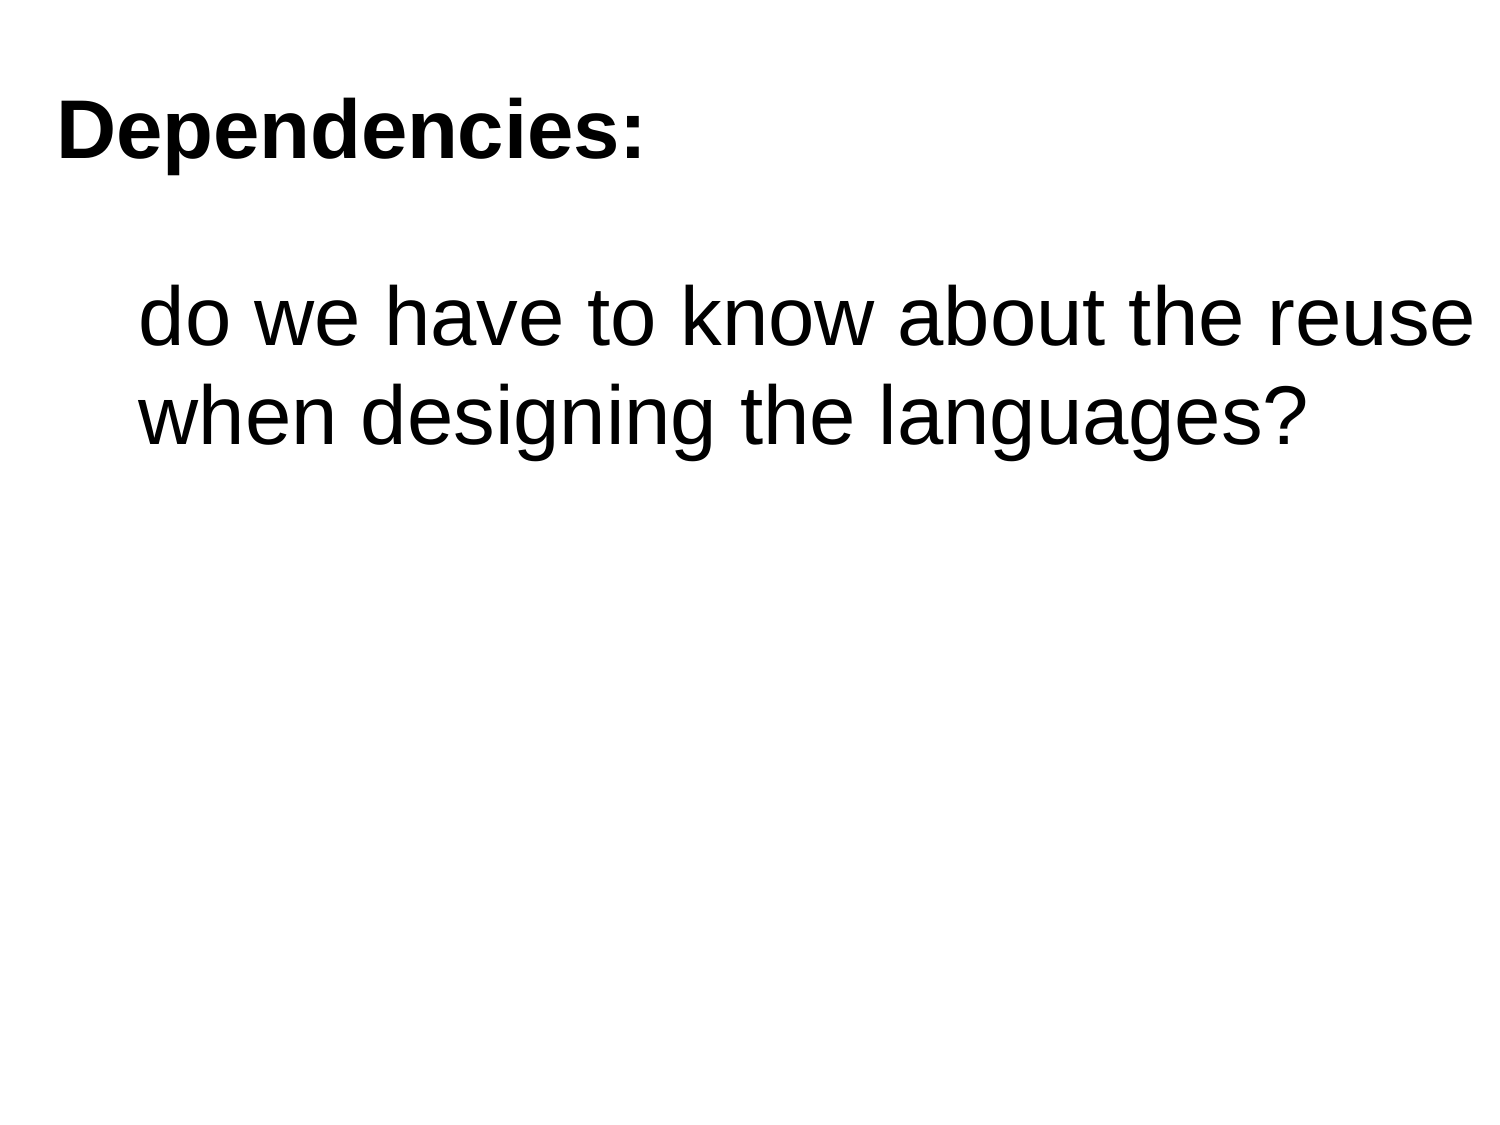

Dependencies:
Behavior
do we have to know about the reuse when designing the languages?